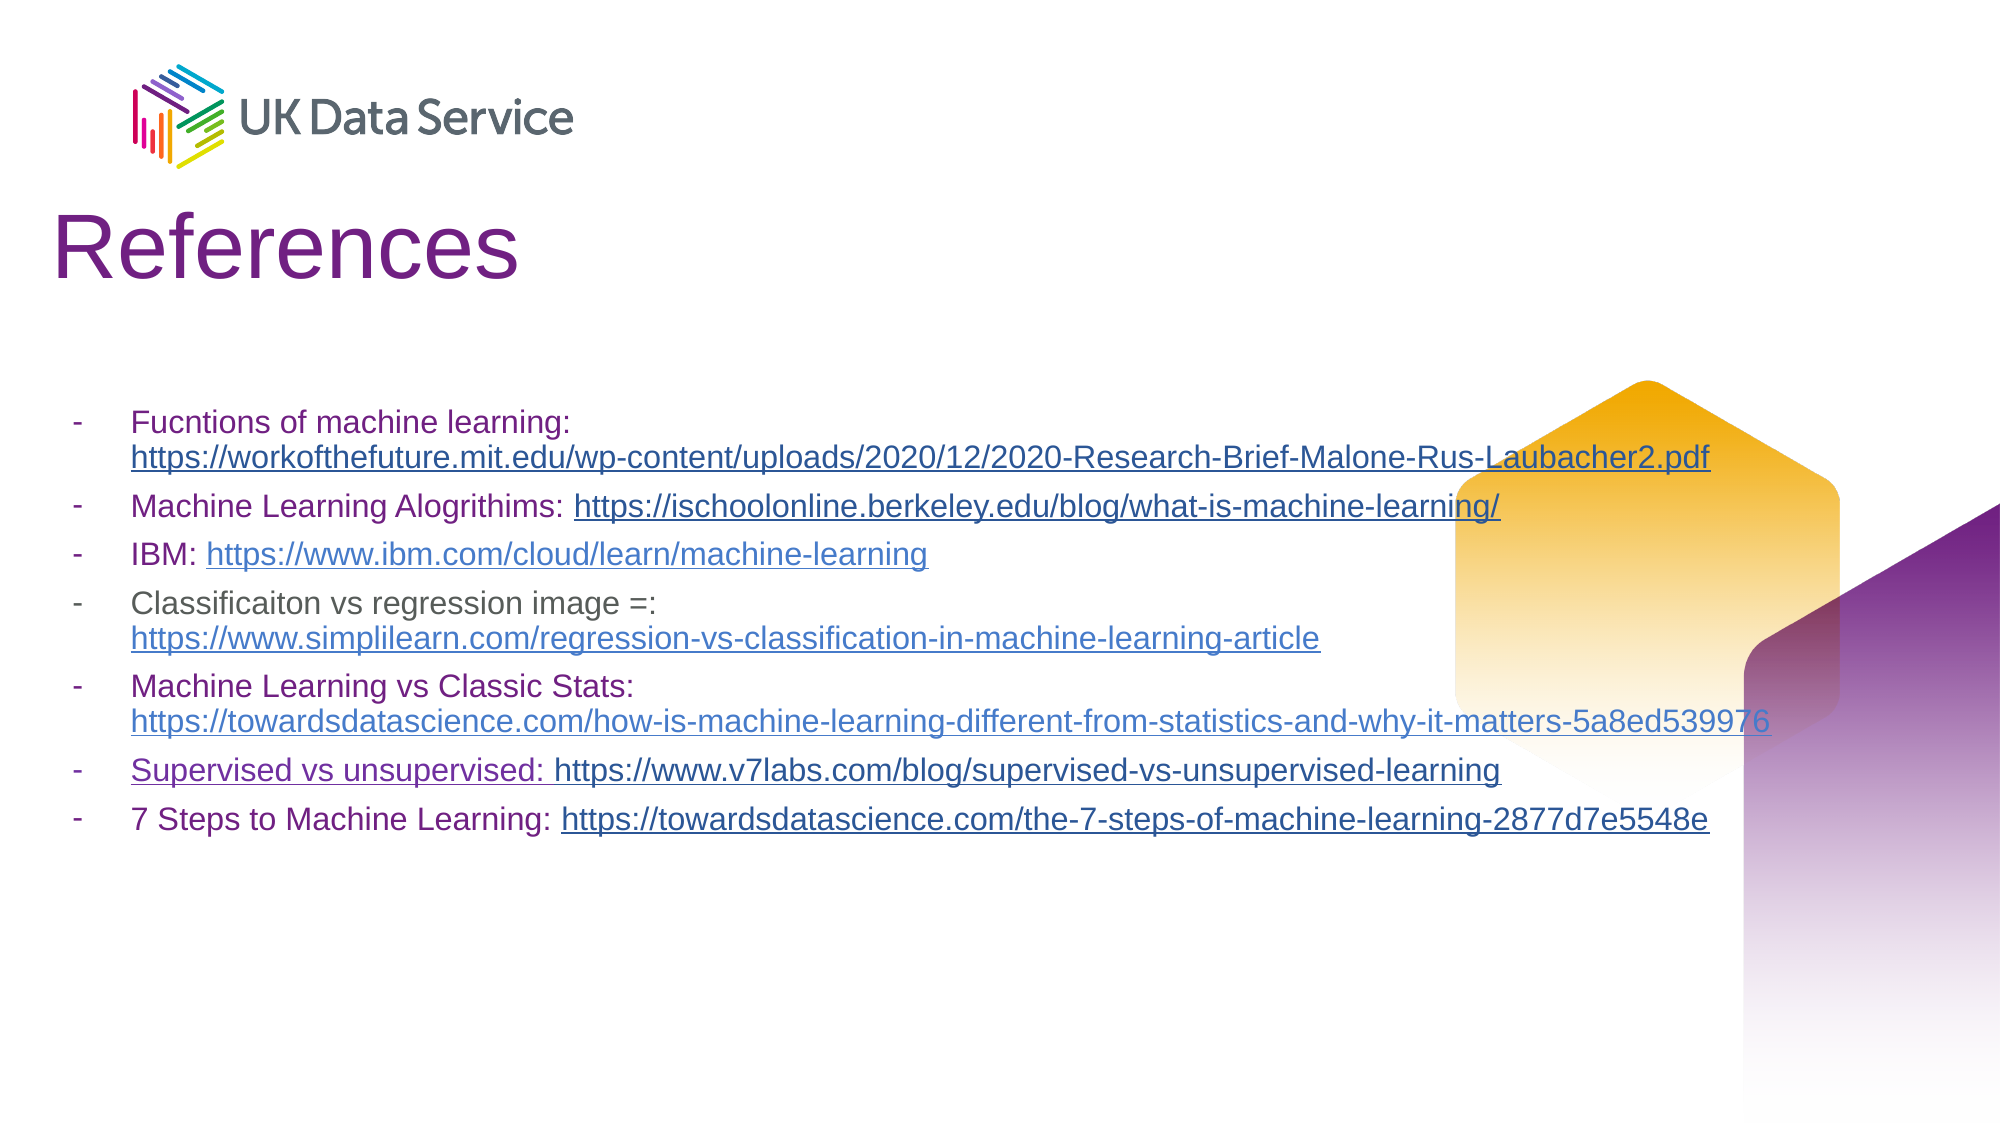

# References

Fucntions of machine learning: https://workofthefuture.mit.edu/wp-content/uploads/2020/12/2020-Research-Brief-Malone-Rus-Laubacher2.pdf
Machine Learning Alogrithims: https://ischoolonline.berkeley.edu/blog/what-is-machine-learning/
IBM: https://www.ibm.com/cloud/learn/machine-learning
Classificaiton vs regression image =: https://www.simplilearn.com/regression-vs-classification-in-machine-learning-article
Machine Learning vs Classic Stats: https://towardsdatascience.com/how-is-machine-learning-different-from-statistics-and-why-it-matters-5a8ed539976
Supervised vs unsupervised: https://www.v7labs.com/blog/supervised-vs-unsupervised-learning
7 Steps to Machine Learning: https://towardsdatascience.com/the-7-steps-of-machine-learning-2877d7e5548e